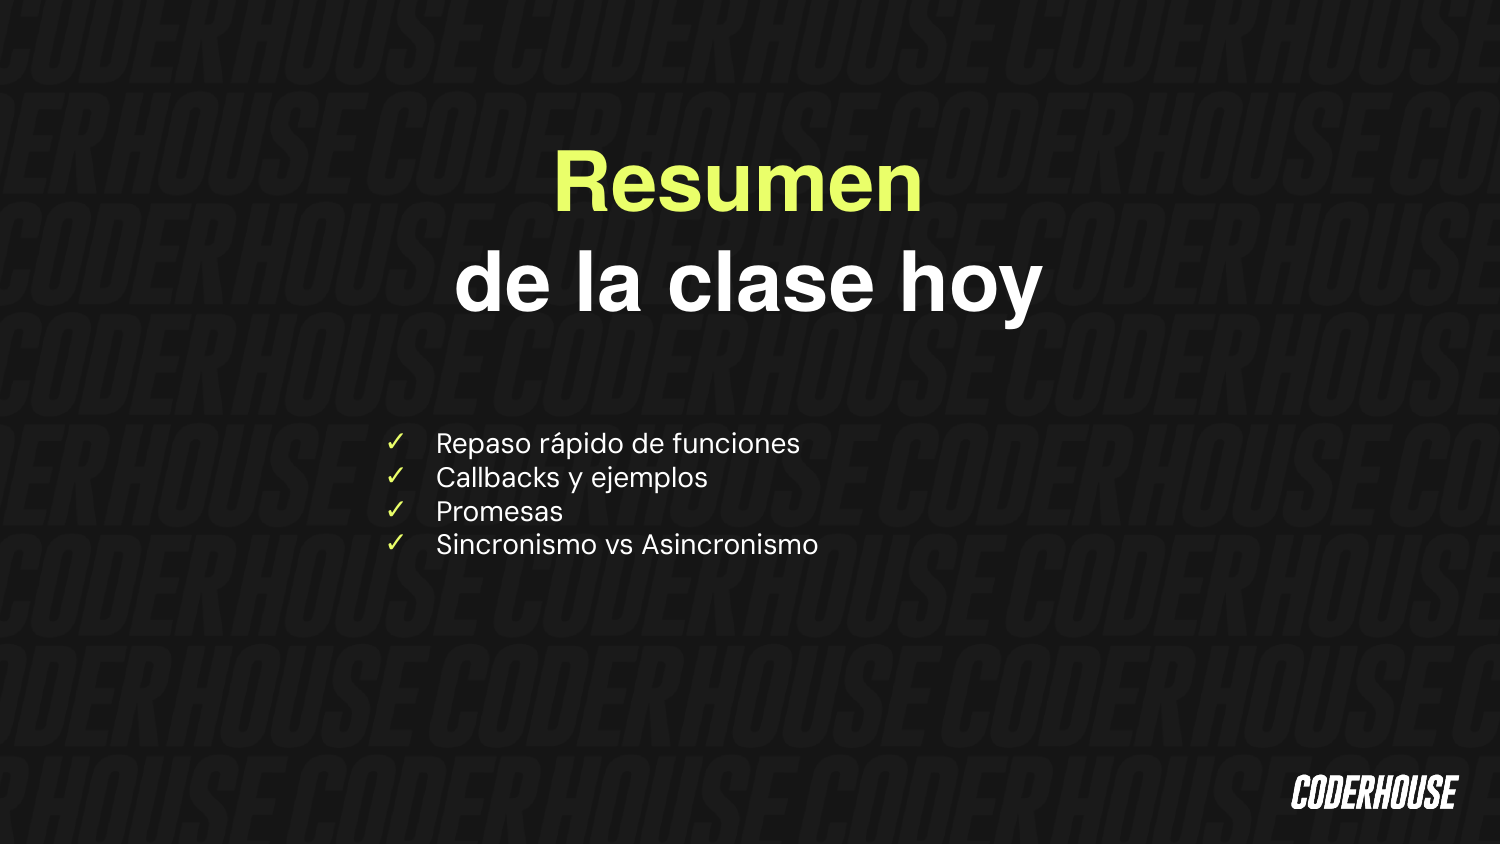

Resumen
de la clase hoy
Repaso rápido de funciones
Callbacks y ejemplos
Promesas
Sincronismo vs Asincronismo